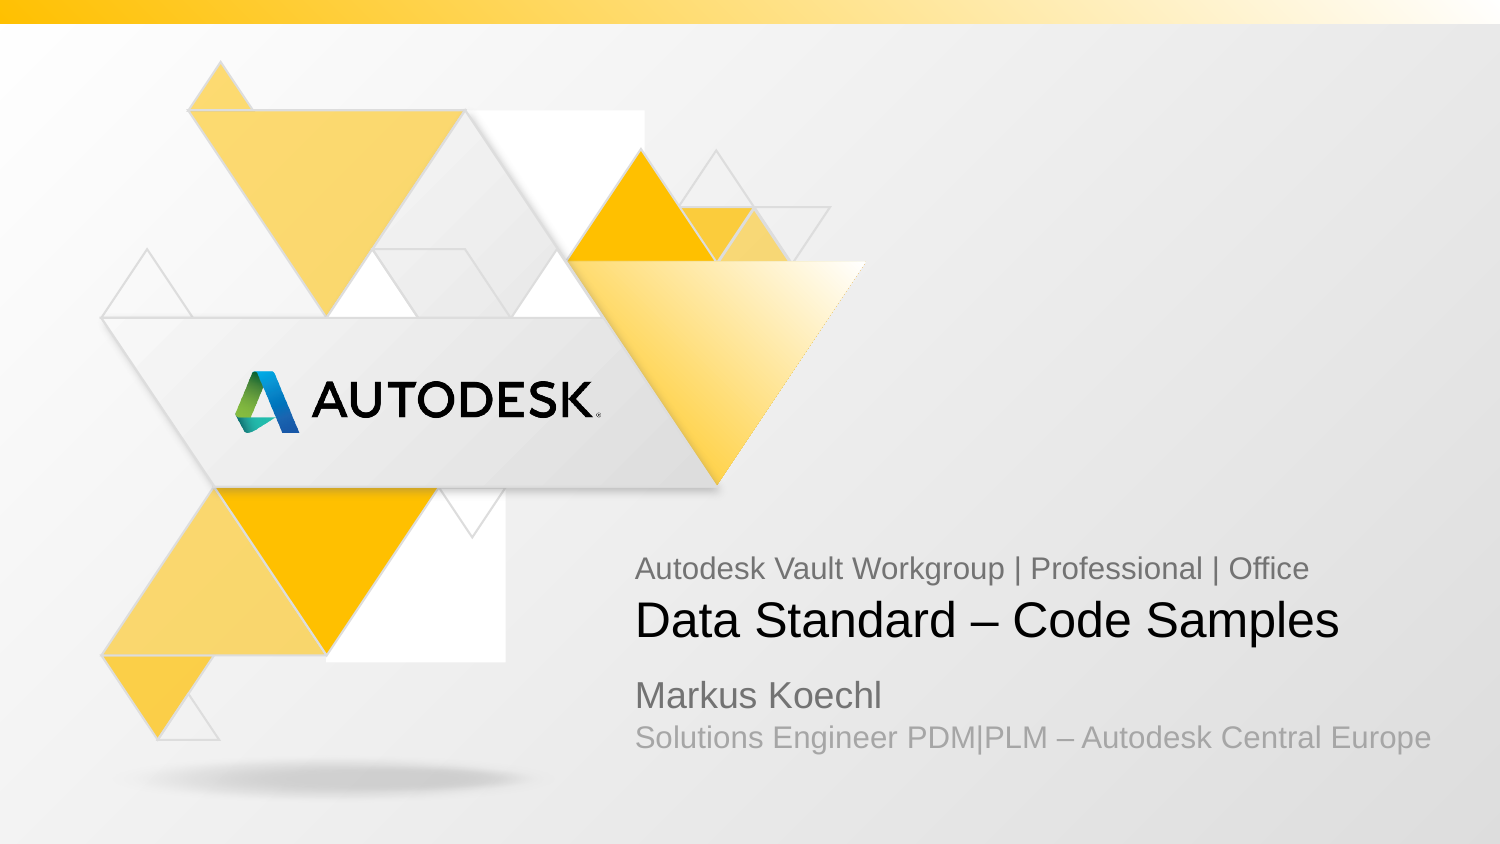

Autodesk Vault Workgroup | Professional | Office
Data Standard – Code Samples
Markus Koechl
Solutions Engineer PDM|PLM – Autodesk Central Europe